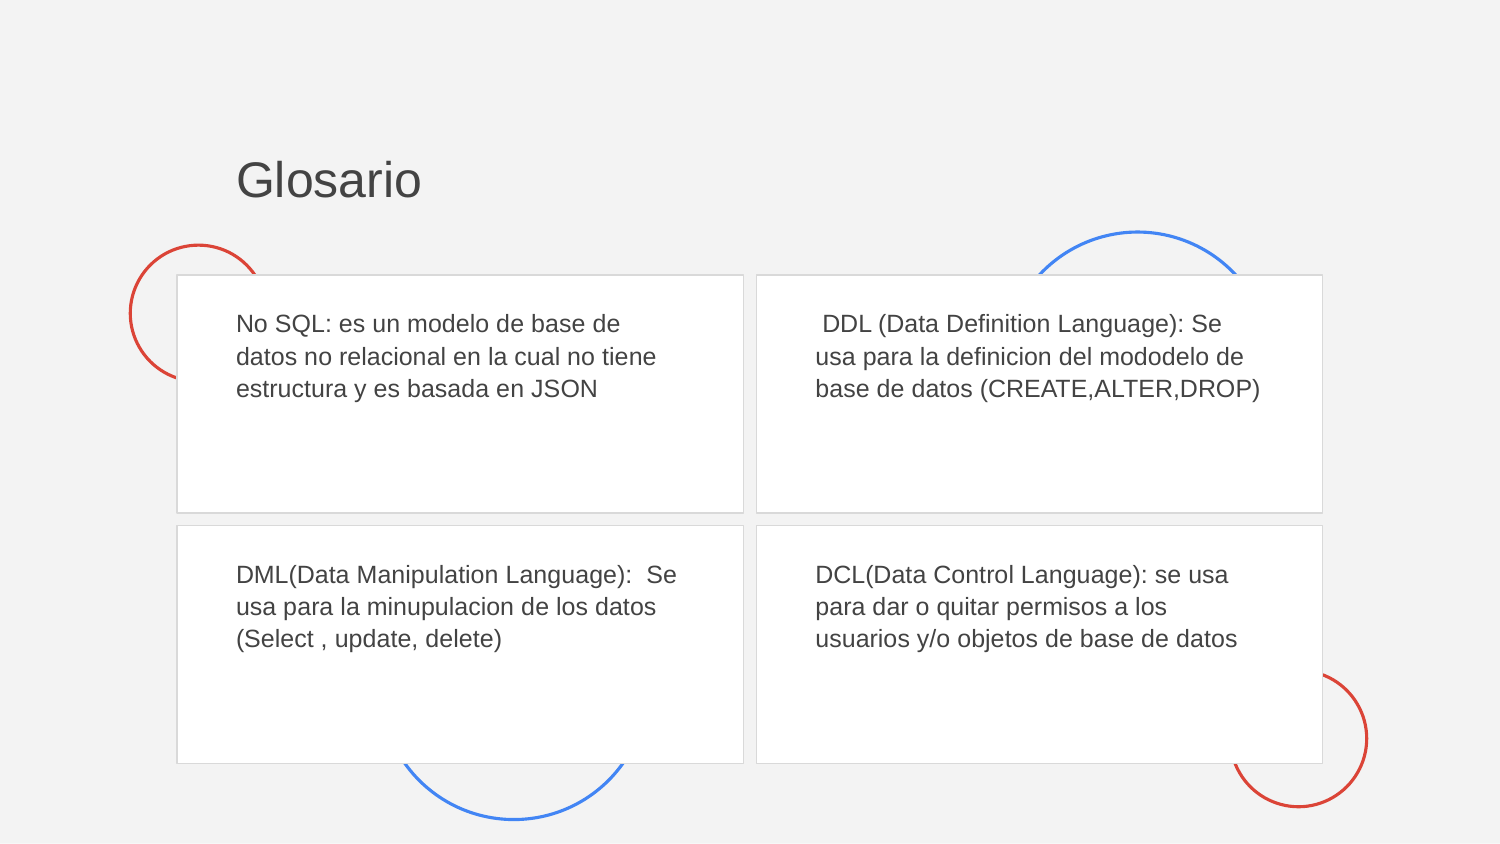

# Glosario
No SQL: es un modelo de base de datos no relacional en la cual no tiene estructura y es basada en JSON
 DDL (Data Definition Language): Se usa para la definicion del mododelo de base de datos (CREATE,ALTER,DROP)
DML(Data Manipulation Language):  Se usa para la minupulacion de los datos (Select , update, delete)
DCL(Data Control Language): se usa para dar o quitar permisos a los usuarios y/o objetos de base de datos